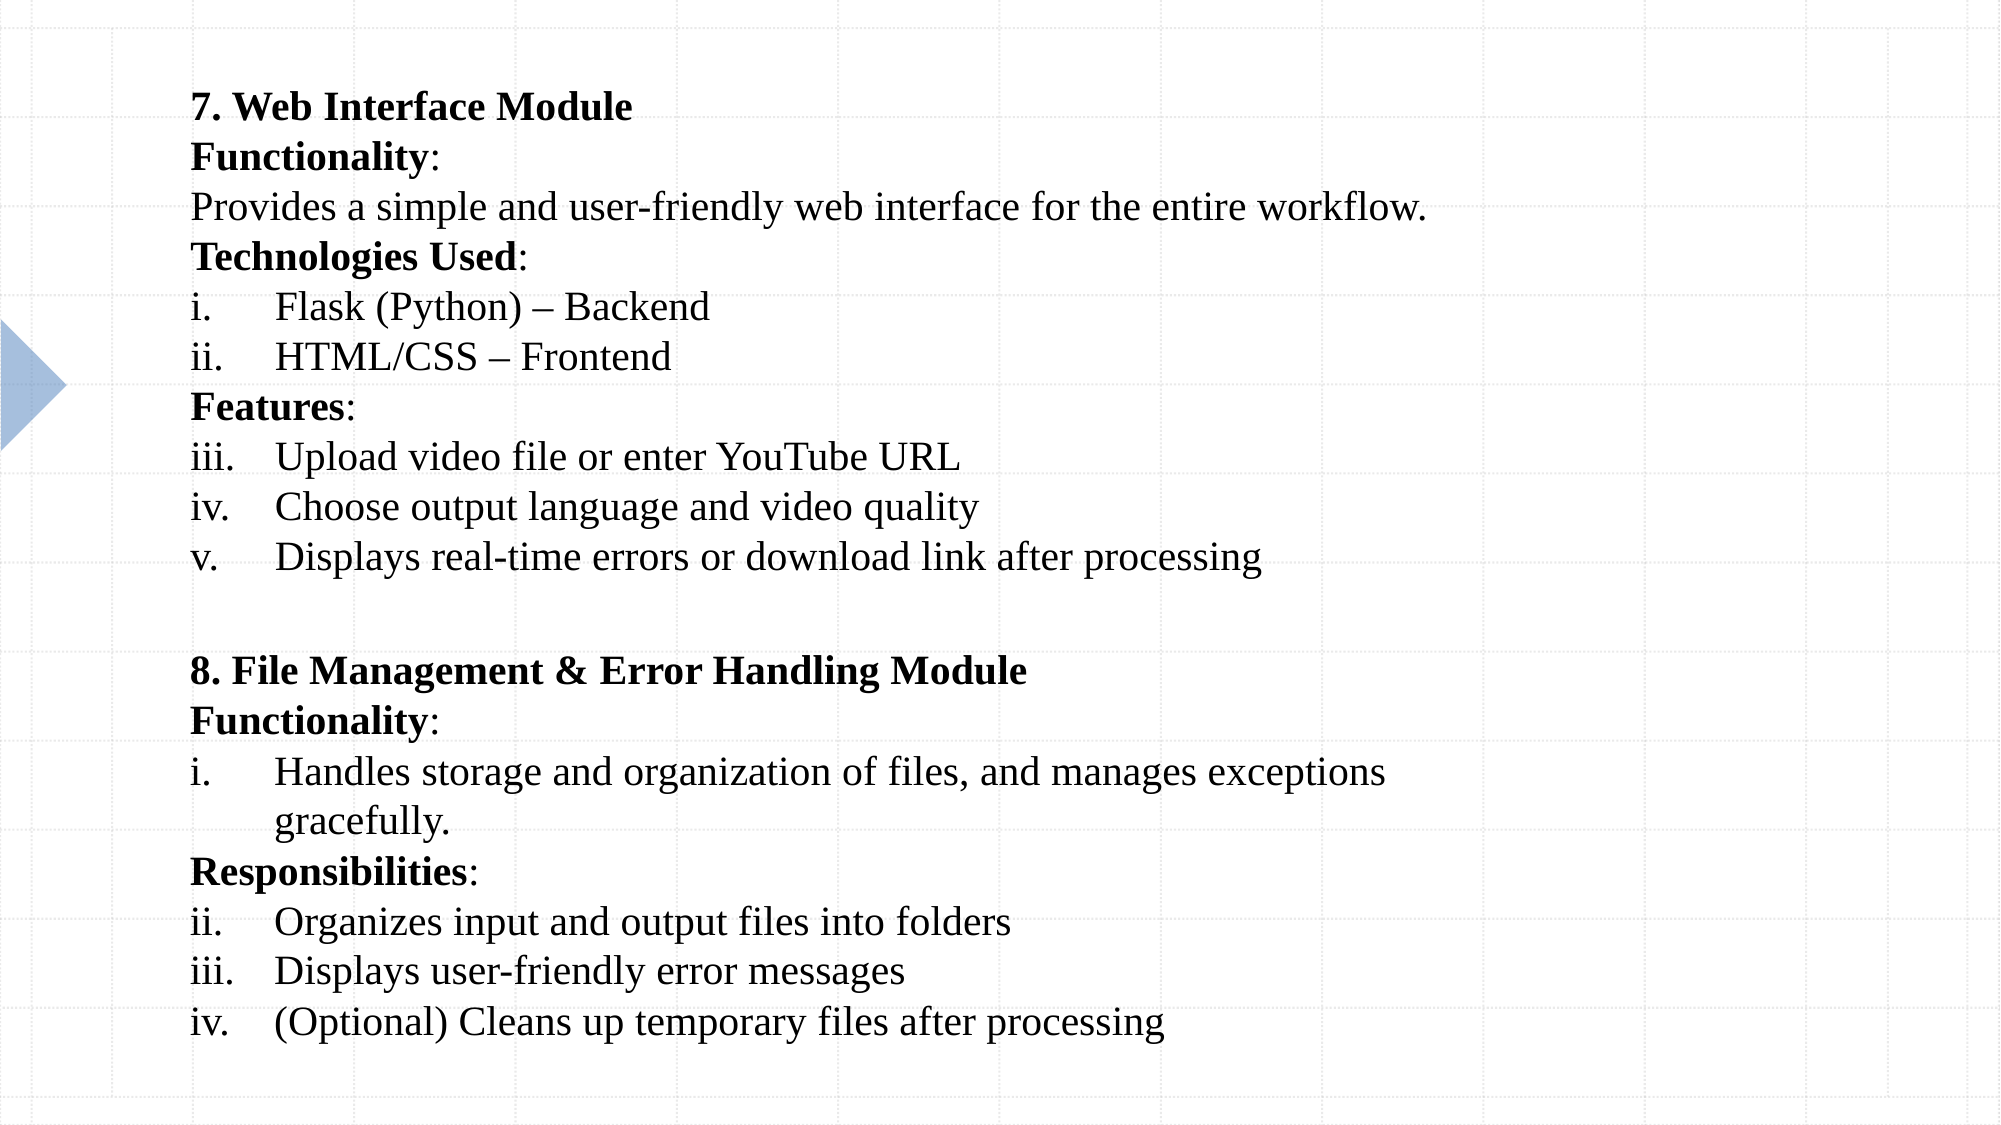

7. Web Interface Module
Functionality:
Provides a simple and user-friendly web interface for the entire workflow.
Technologies Used:
Flask (Python) – Backend
HTML/CSS – Frontend
Features:
Upload video file or enter YouTube URL
Choose output language and video quality
Displays real-time errors or download link after processing

8. File Management & Error Handling Module
Functionality:
Handles storage and organization of files, and manages exceptions gracefully.
Responsibilities:
Organizes input and output files into folders
Displays user-friendly error messages
(Optional) Cleans up temporary files after processing